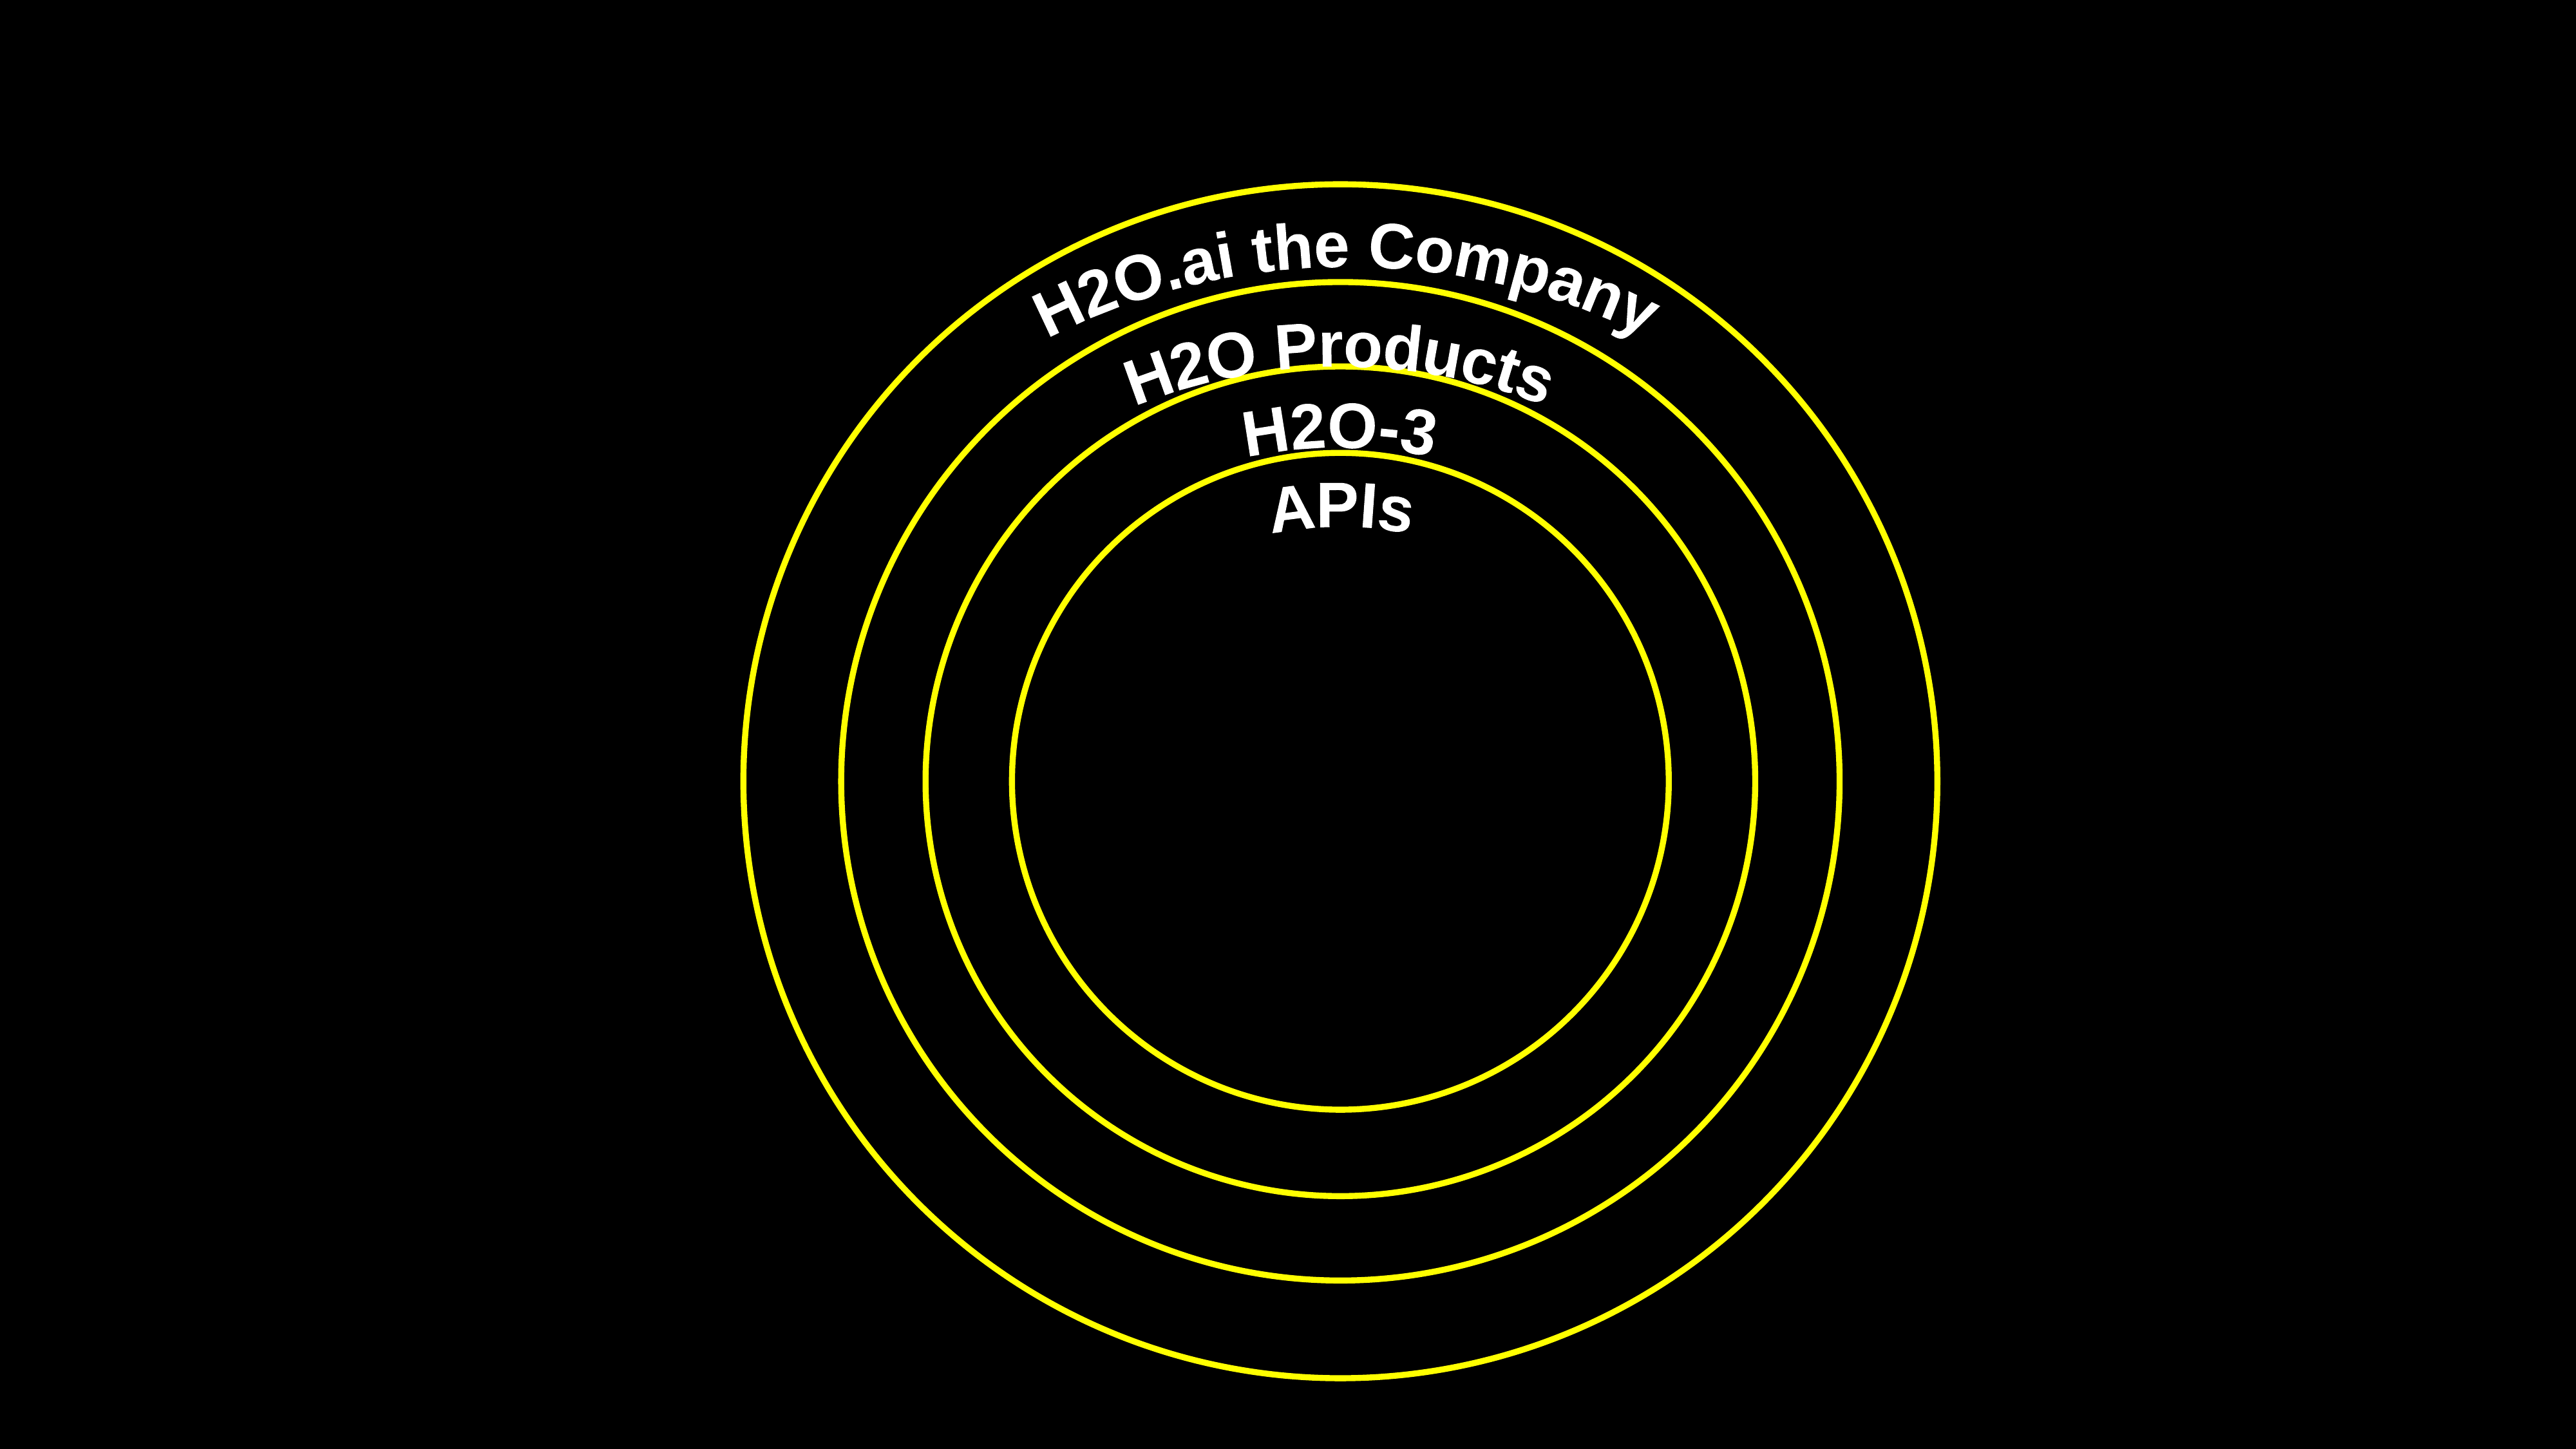

H2O.ai the Company

H2O Products

H2O-3

APIs